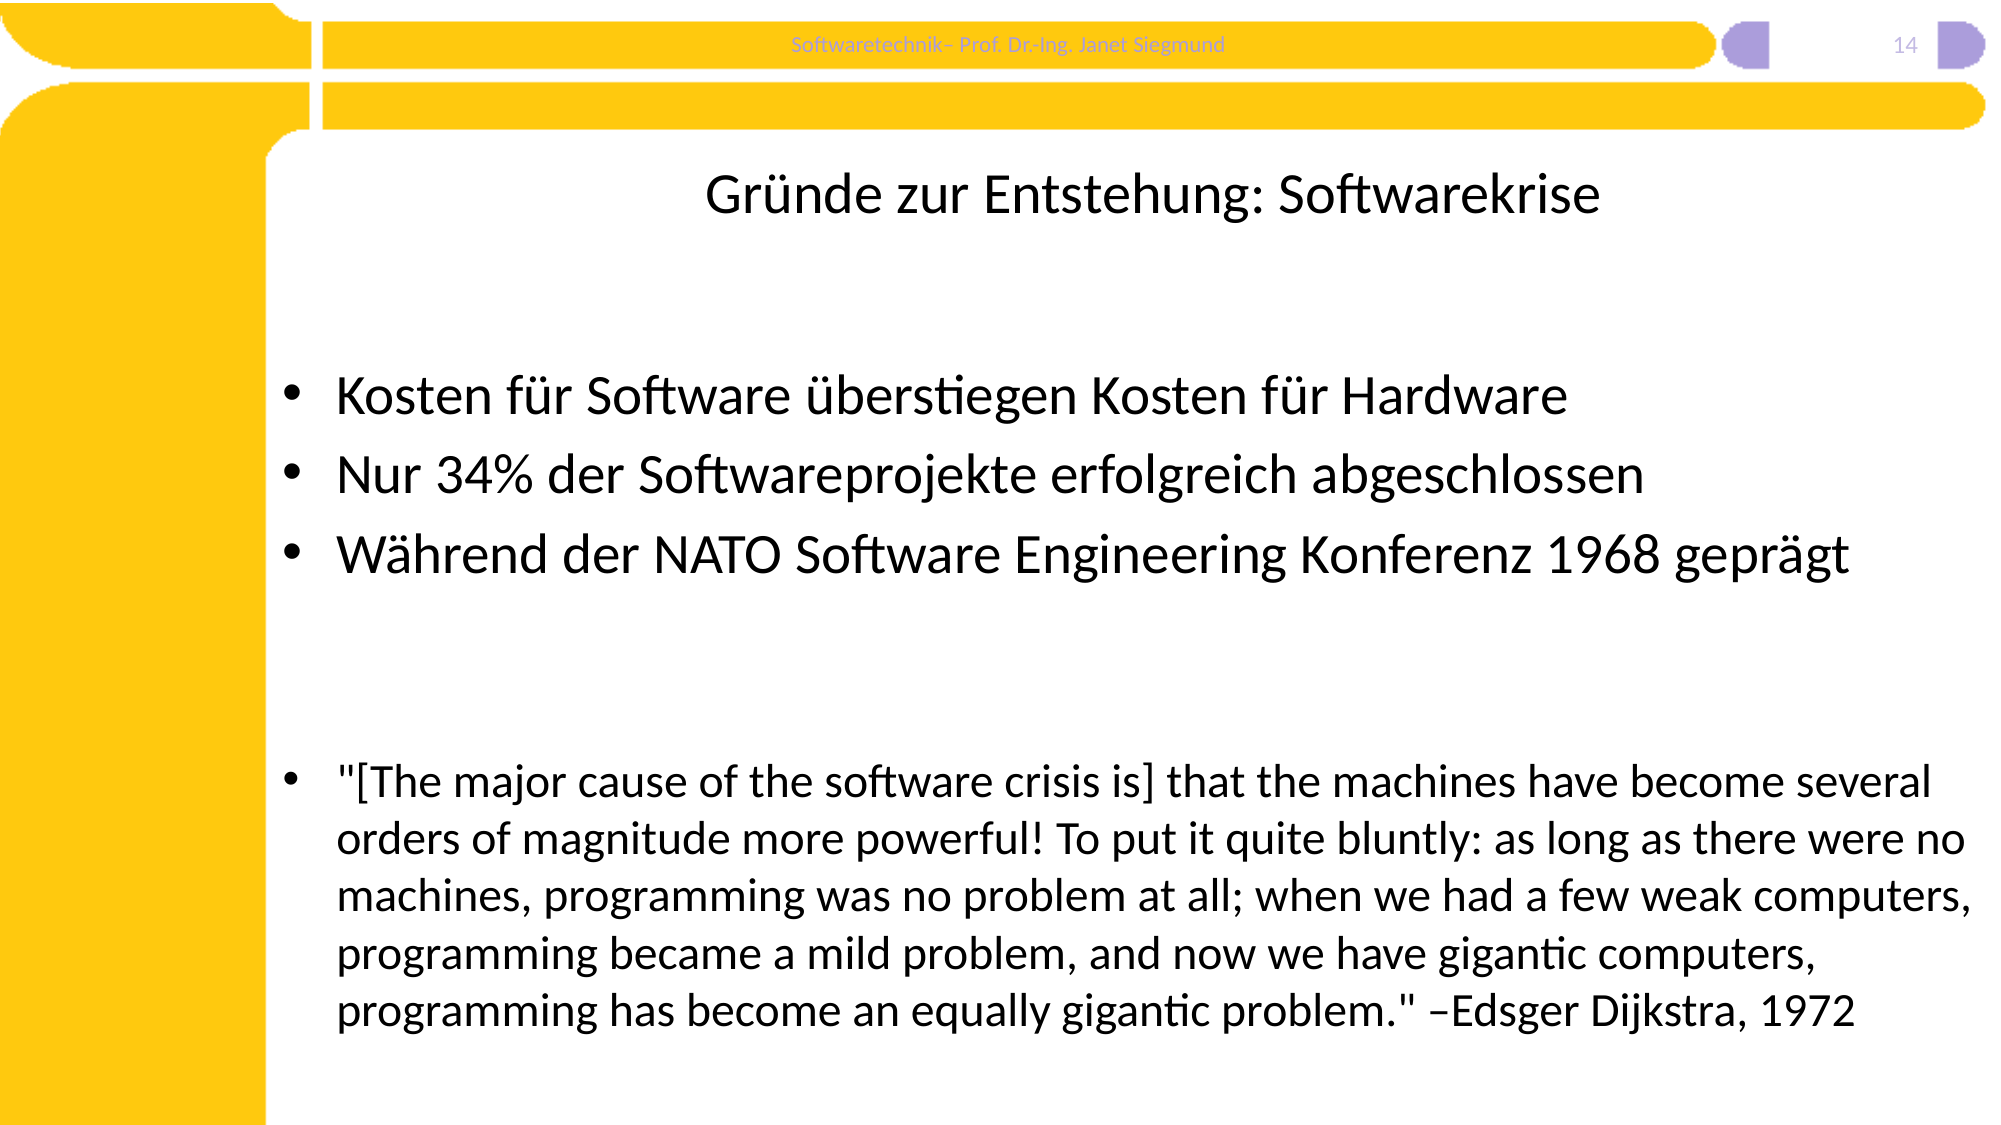

14
# Gründe zur Entstehung: Softwarekrise
Kosten für Software überstiegen Kosten für Hardware
Nur 34% der Softwareprojekte erfolgreich abgeschlossen
Während der NATO Software Engineering Konferenz 1968 geprägt

"[The major cause of the software crisis is] that the machines have become several orders of magnitude more powerful! To put it quite bluntly: as long as there were no machines, programming was no problem at all; when we had a few weak computers, programming became a mild problem, and now we have gigantic computers, programming has become an equally gigantic problem." –Edsger Dijkstra, 1972